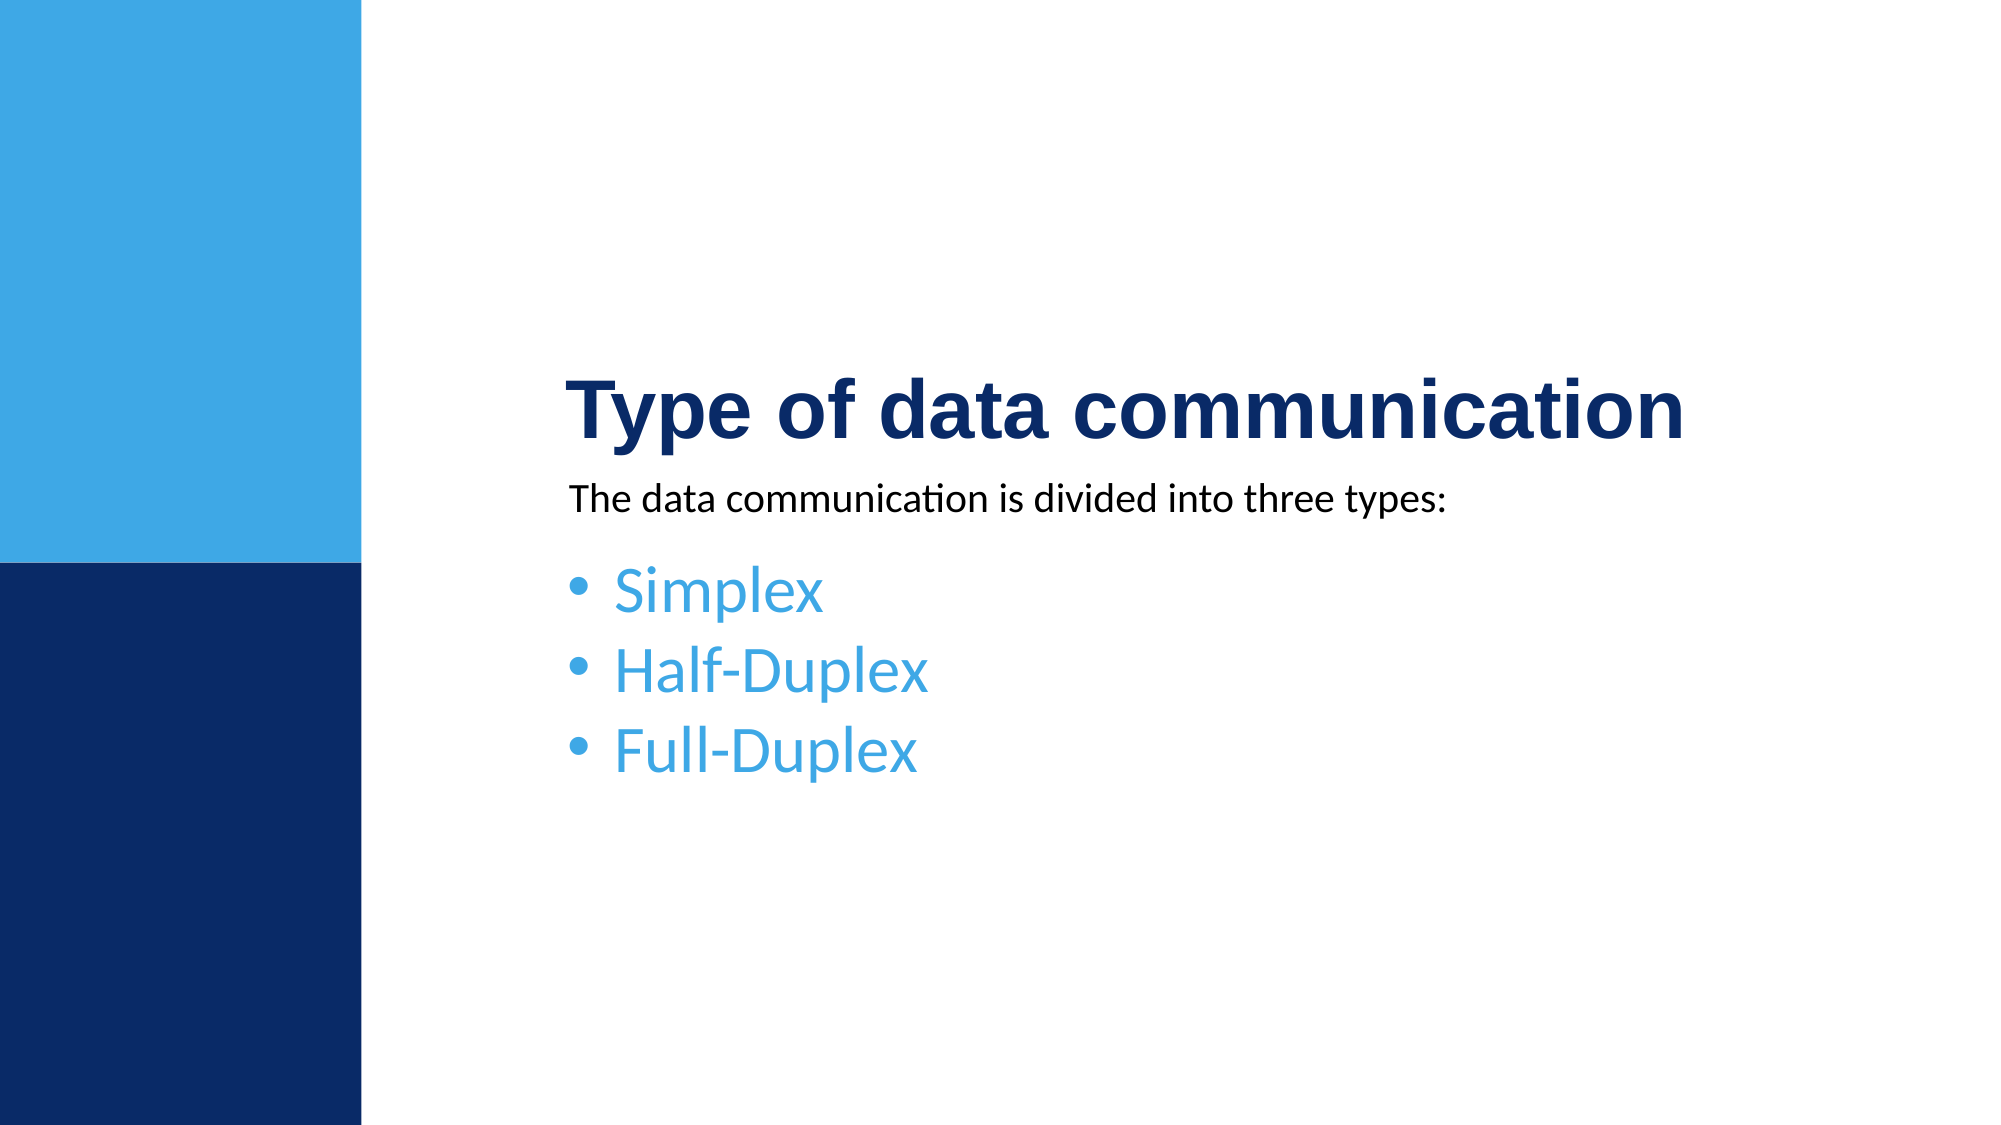

Type of data communication
The data communication is divided into three types:
Simplex
Half-Duplex
Full-Duplex